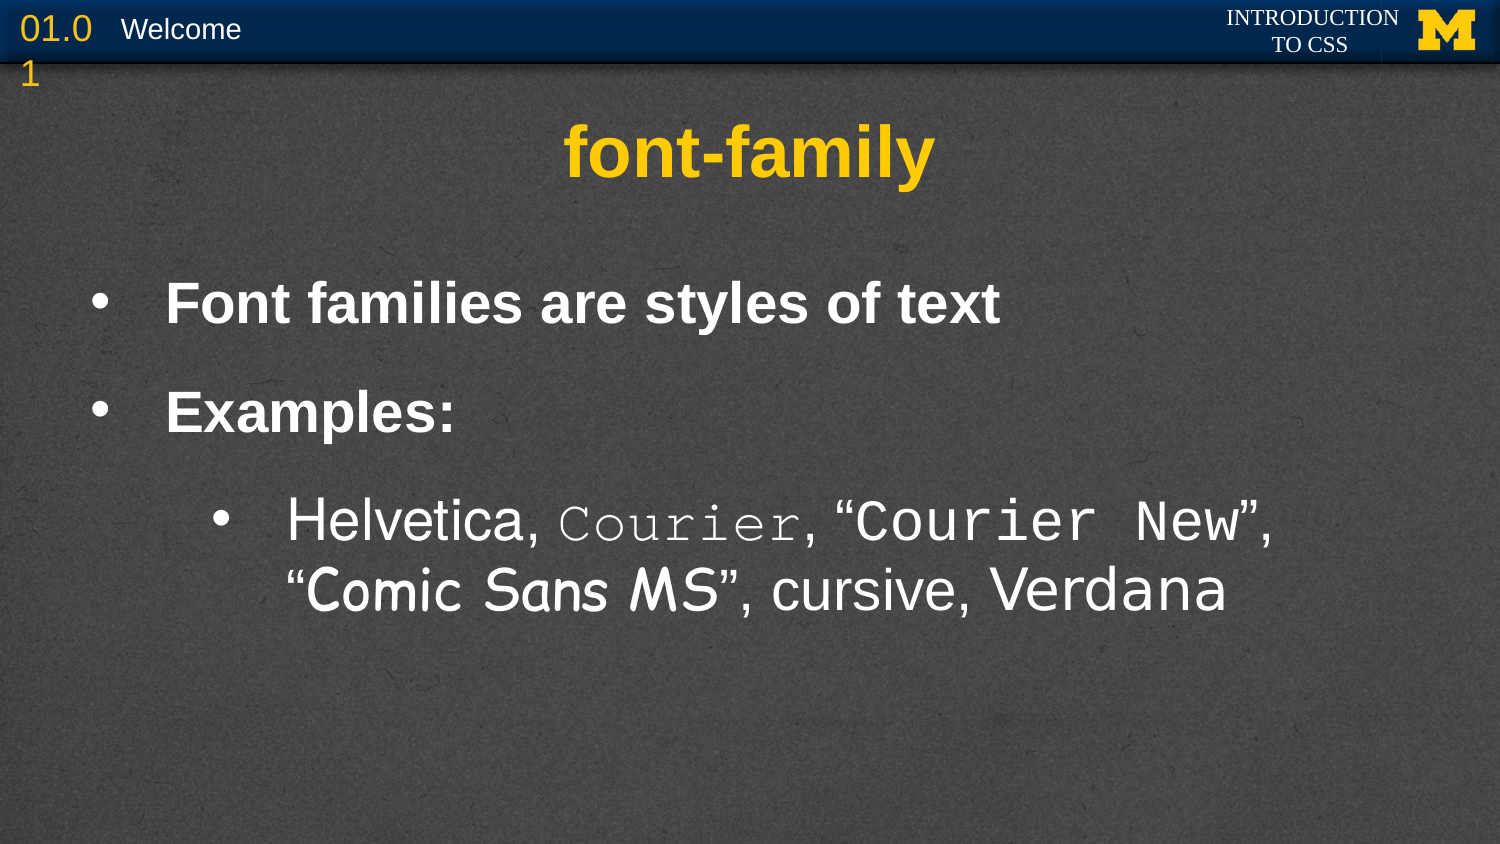

# font-family
Font families are styles of text
Examples:
Helvetica, Courier, “Courier New”, “Comic Sans MS”, cursive, Verdana